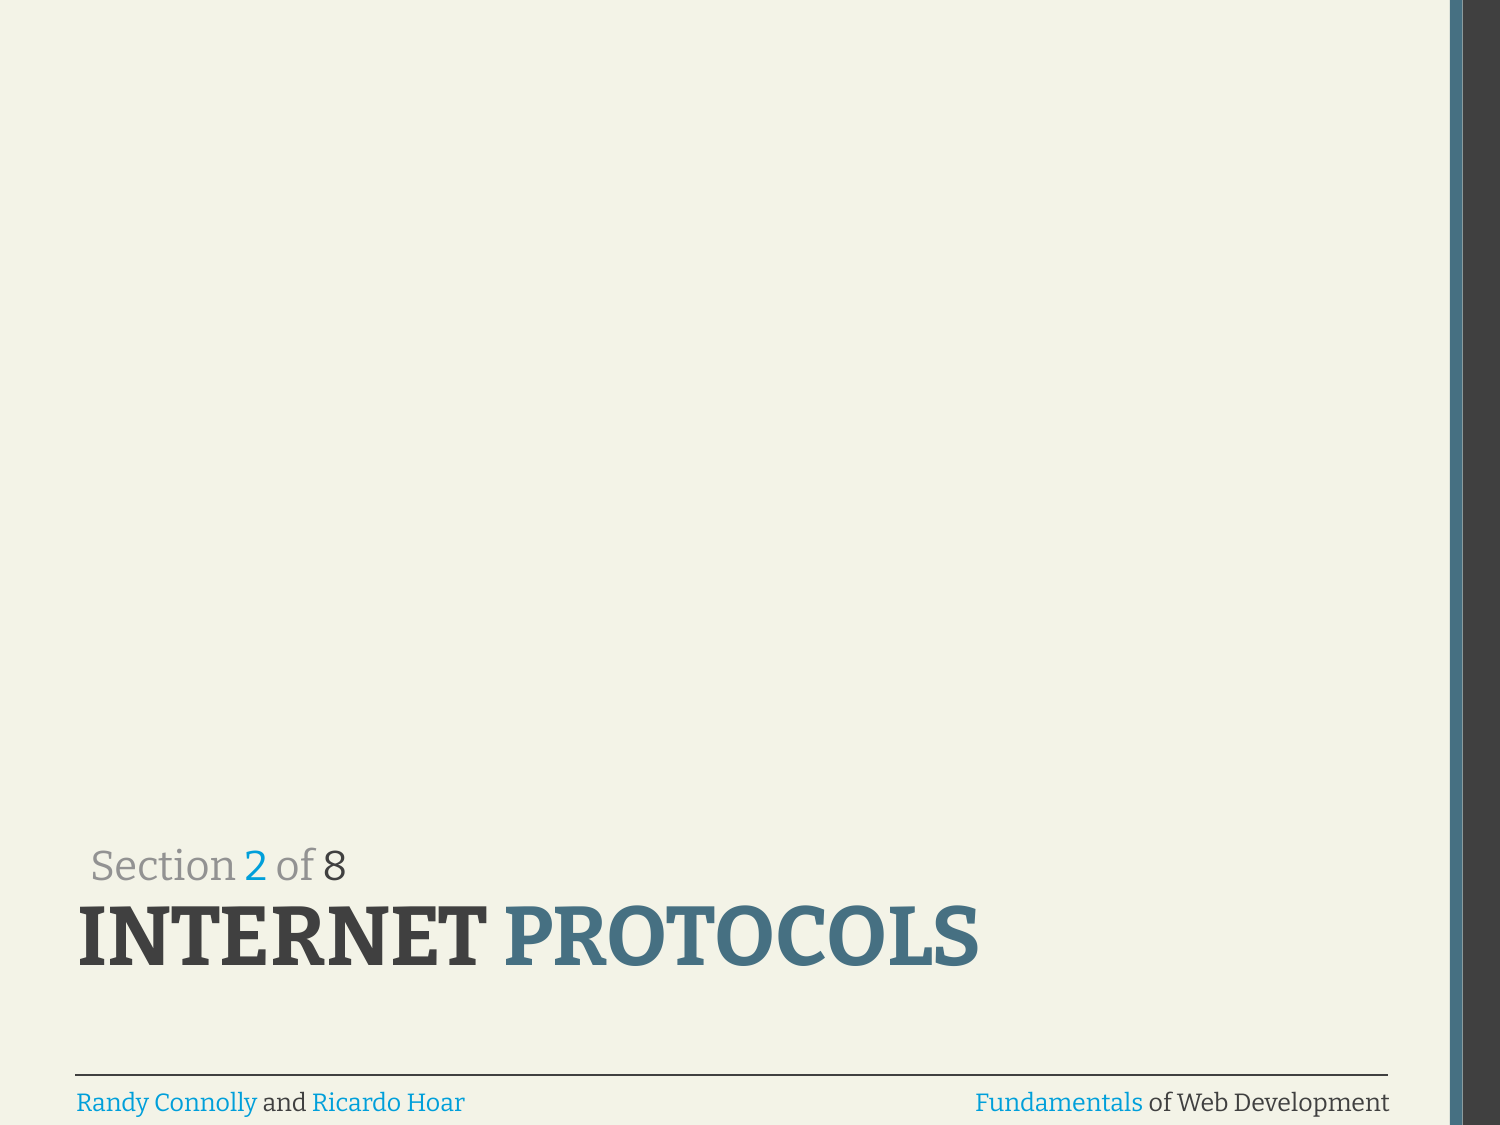

Section 2 of 8
# Internet protocols